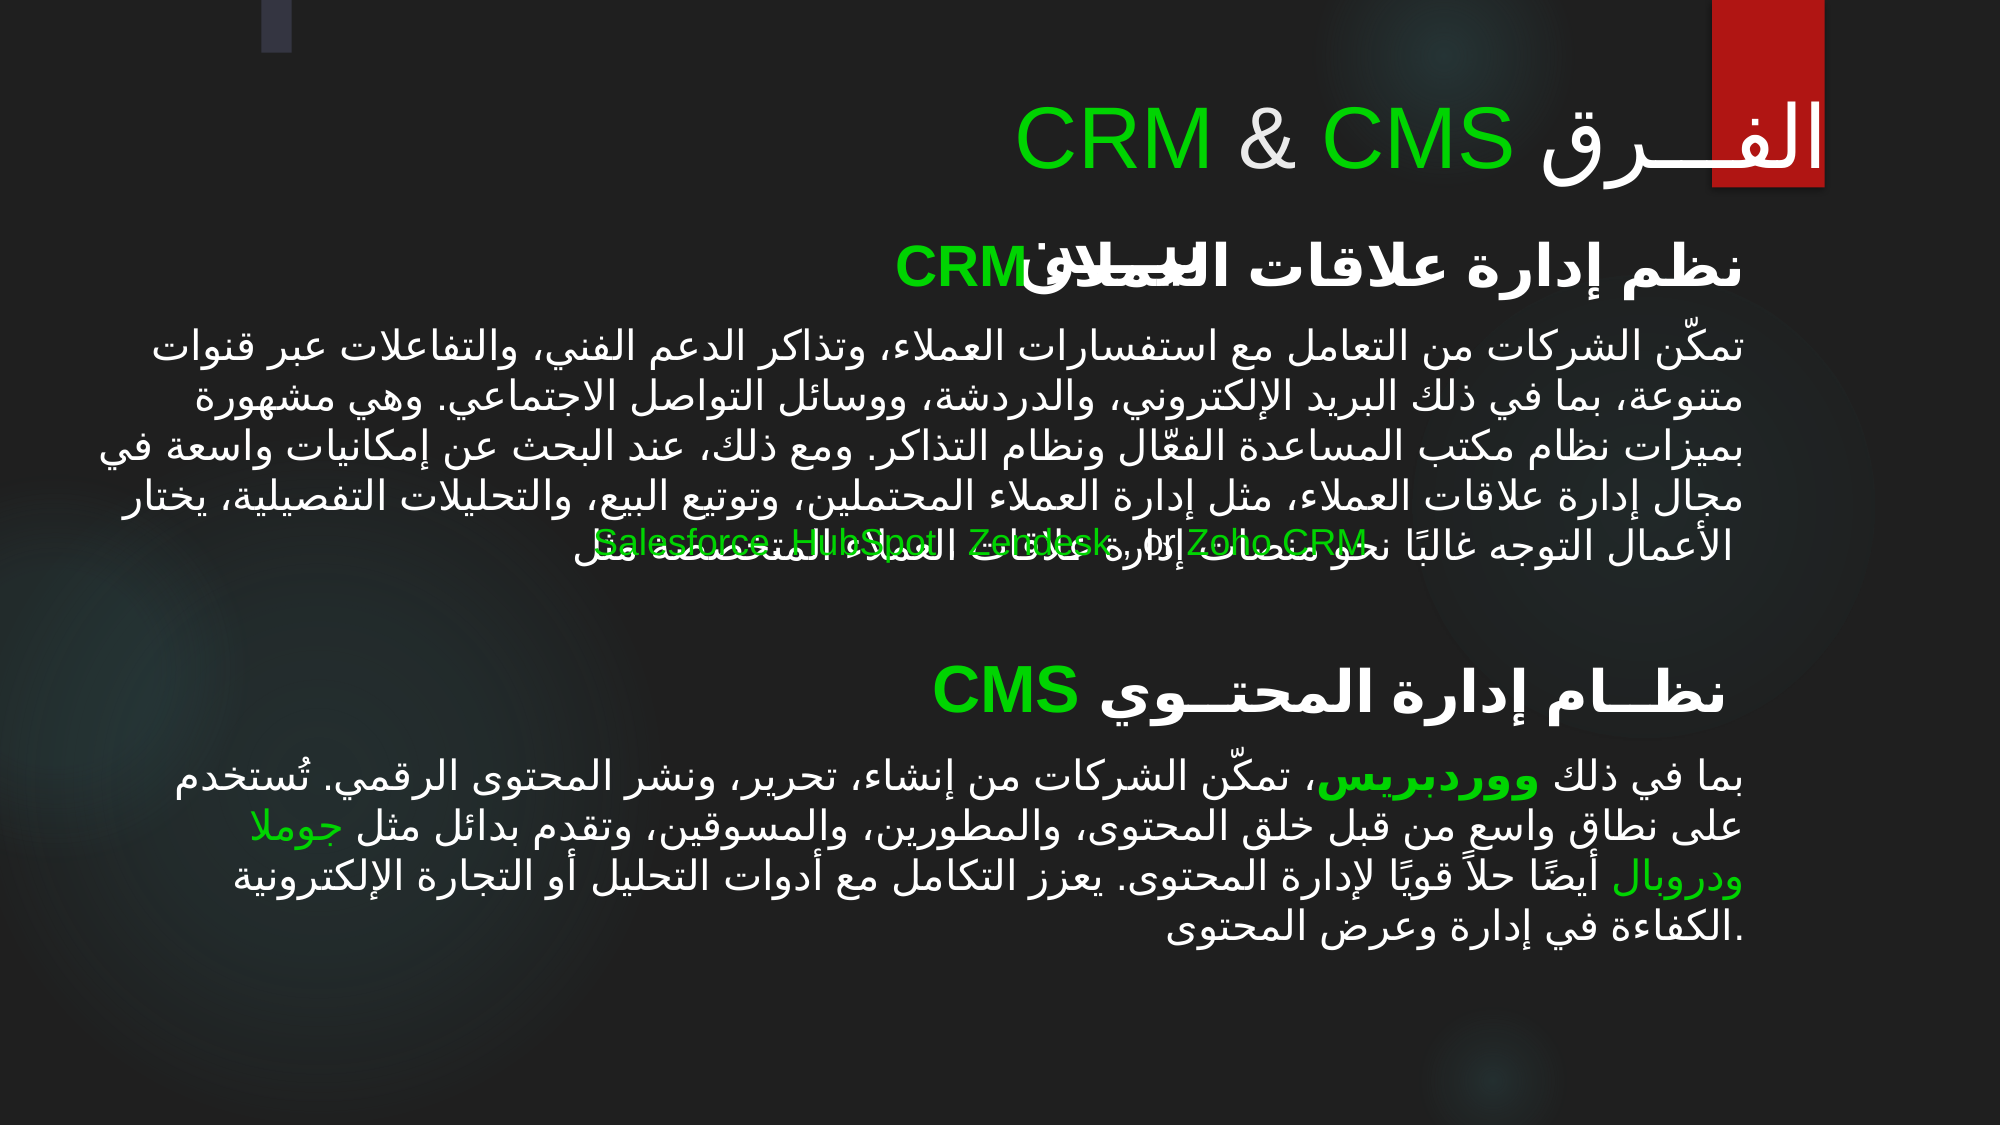

# CRM & CMS الفـــرق بيـــن

CRM نظم إدارة علاقات العملاء
تمكّن الشركات من التعامل مع استفسارات العملاء، وتذاكر الدعم الفني، والتفاعلات عبر قنوات متنوعة، بما في ذلك البريد الإلكتروني، والدردشة، ووسائل التواصل الاجتماعي. وهي مشهورة بميزات نظام مكتب المساعدة الفعّال ونظام التذاكر. ومع ذلك، عند البحث عن إمكانيات واسعة في مجال إدارة علاقات العملاء، مثل إدارة العملاء المحتملين، وتوتيع البيع، والتحليلات التفصيلية، يختار الأعمال التوجه غالبًا نحو منصات إدارة علاقات العملاء المتخصصة مثل

Salesforce, HubSpot , Zendesk , or Zoho CRM
 CMS نظــام إدارة المحتــوي
بما في ذلك ووردبريس، تمكّن الشركات من إنشاء، تحرير، ونشر المحتوى الرقمي. تُستخدم على نطاق واسع من قبل خلق المحتوى، والمطورين، والمسوقين، وتقدم بدائل مثل جوملا ودروبال أيضًا حلاً قويًا لإدارة المحتوى. يعزز التكامل مع أدوات التحليل أو التجارة الإلكترونية الكفاءة في إدارة وعرض المحتوى.